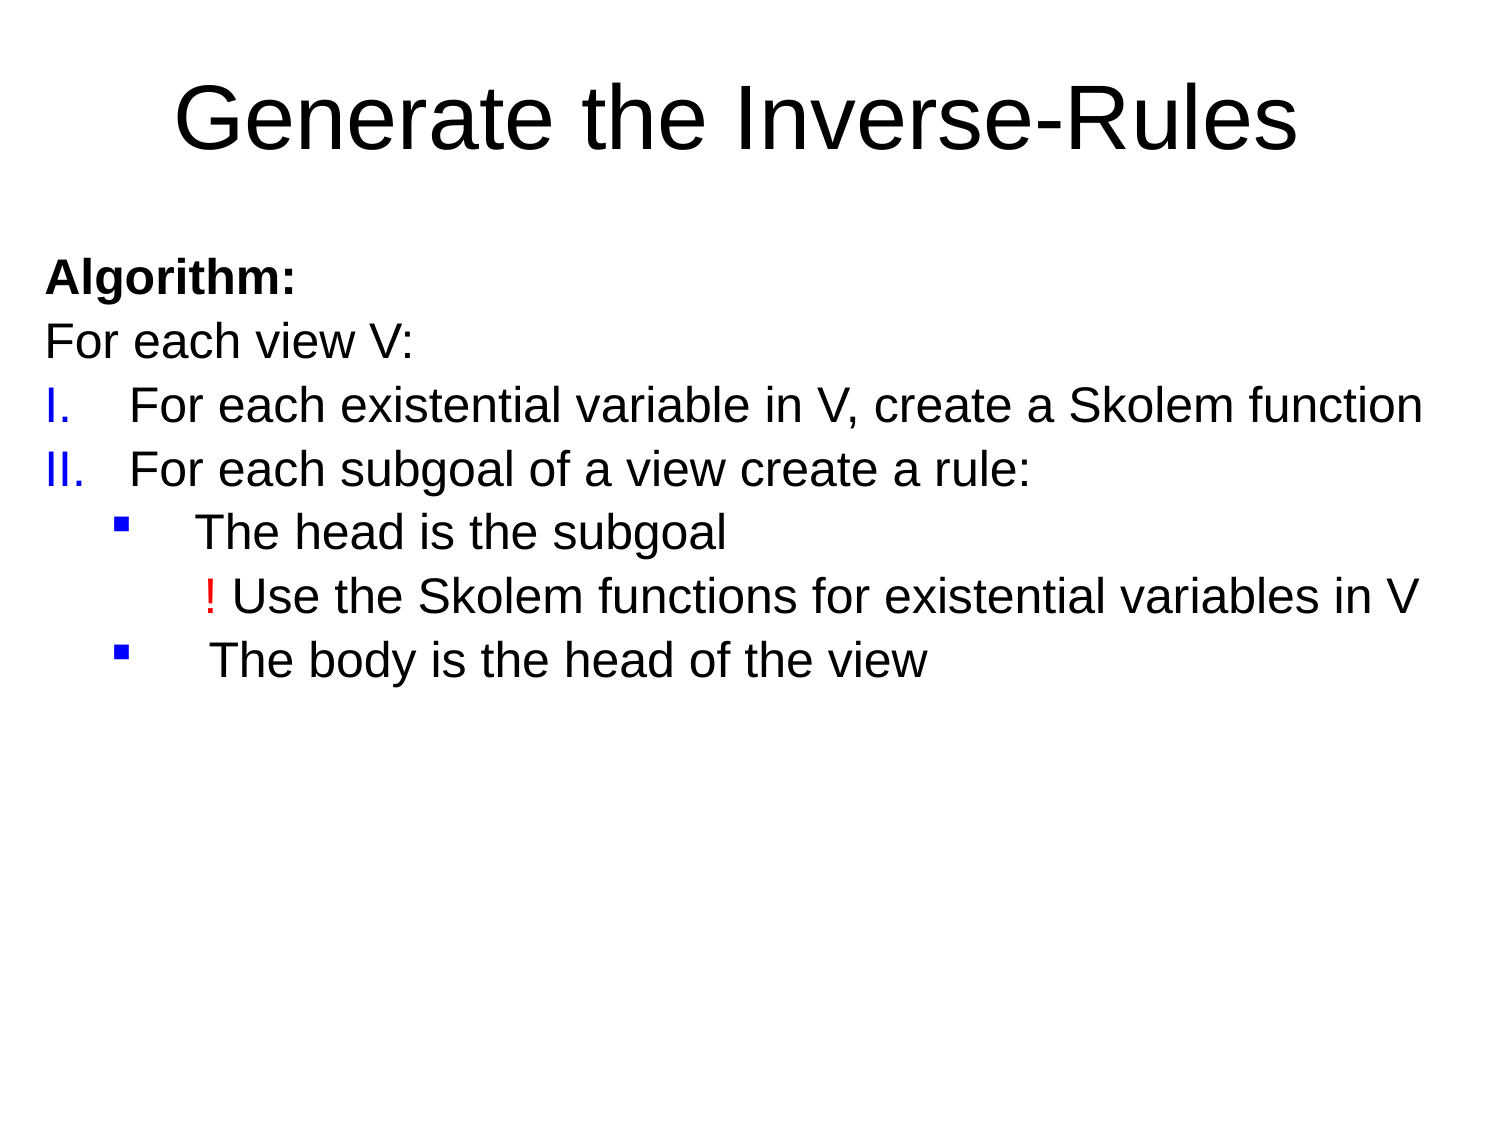

# Generate the Inverse-Rules
Algorithm:
For each view V:
For each existential variable in V, create a Skolem function
For each subgoal of a view create a rule:
The head is the subgoal
  ! Use the Skolem functions for existential variables in V
 The body is the head of the view